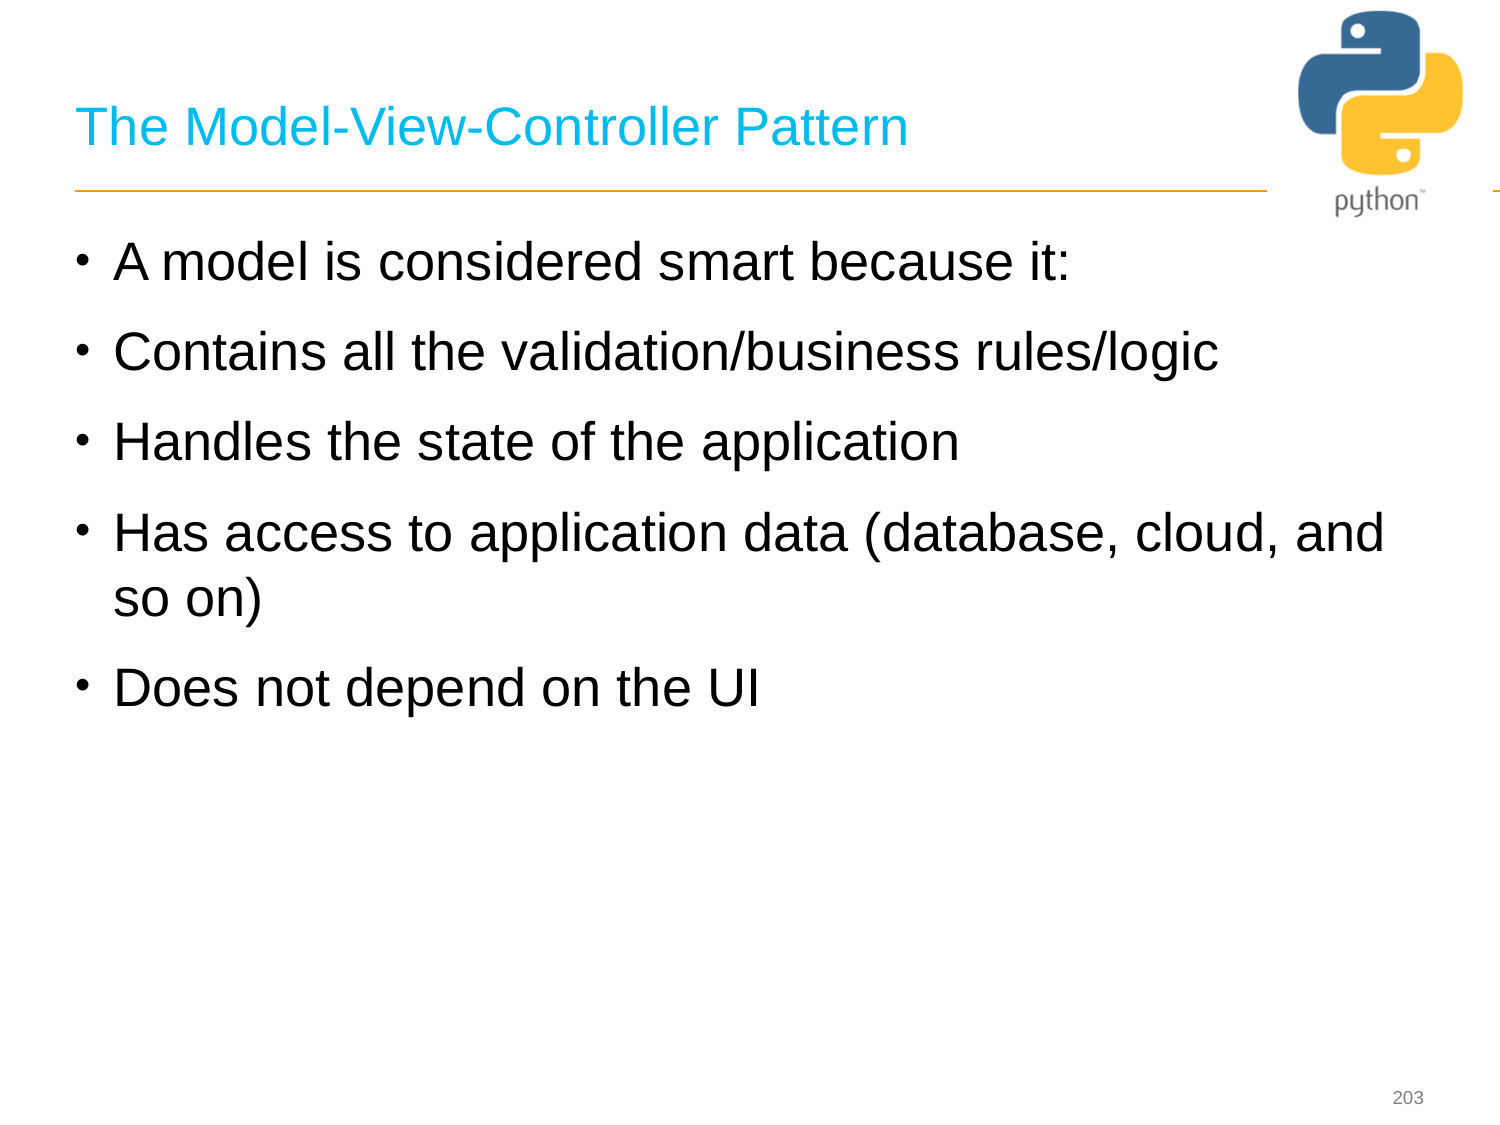

# The Model-View-Controller Pattern
A model is considered smart because it:
Contains all the validation/business rules/logic
Handles the state of the application
Has access to application data (database, cloud, and so on)
Does not depend on the UI